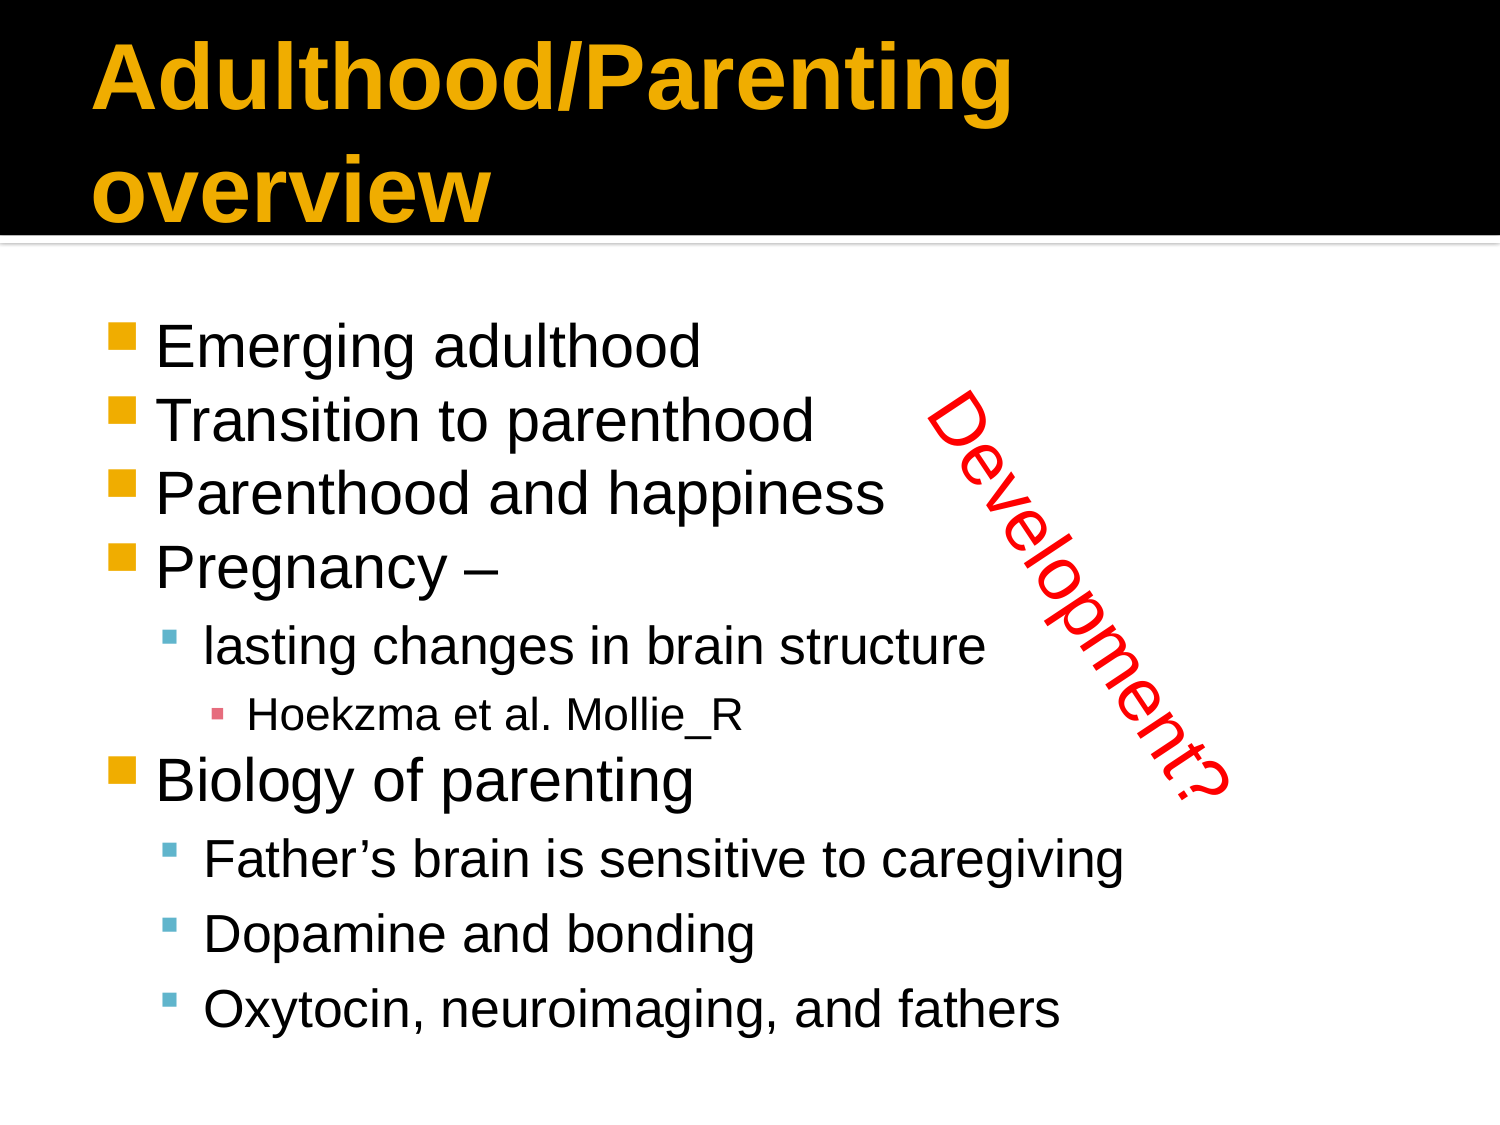

# Adulthood/Parenting overview
Emerging adulthood
Transition to parenthood
Parenthood and happiness
Pregnancy –
lasting changes in brain structure
Hoekzma et al. Mollie_R
Biology of parenting
Father’s brain is sensitive to caregiving
Dopamine and bonding
Oxytocin, neuroimaging, and fathers
Coparenting in Lesbian, Gay, & Heterosexual Couples : Adopted Children's Outcomes
Farr & Patterson. Katie
Development?